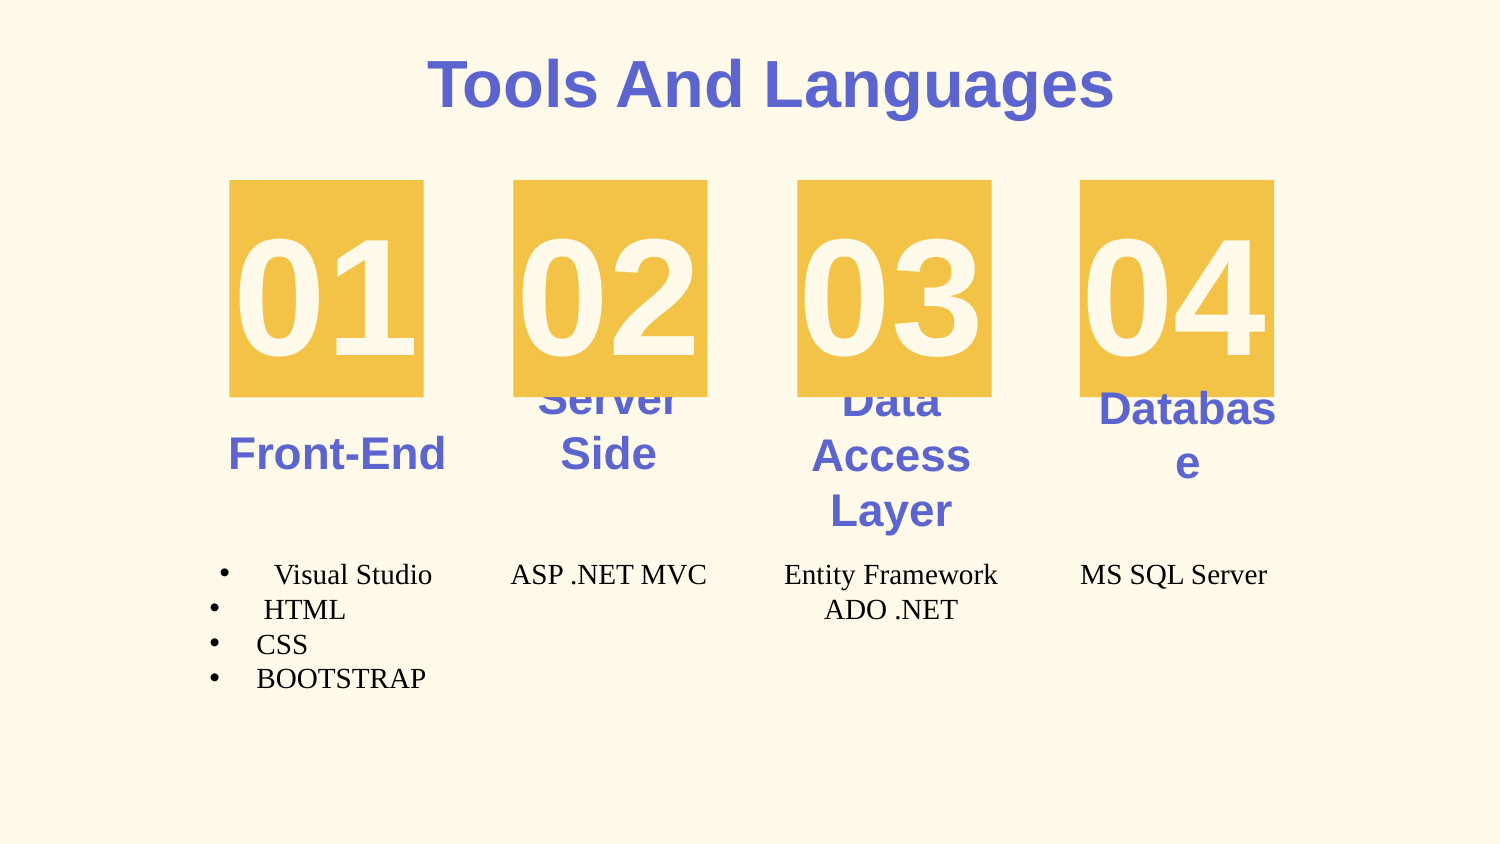

Tools And Languages
01
02
03
04

# Front-End
Server Side
Database
Data Access Layer
 Visual Studio
 HTML
CSS
BOOTSTRAP
ASP .NET MVC
Entity Framework
ADO .NET
MS SQL Server